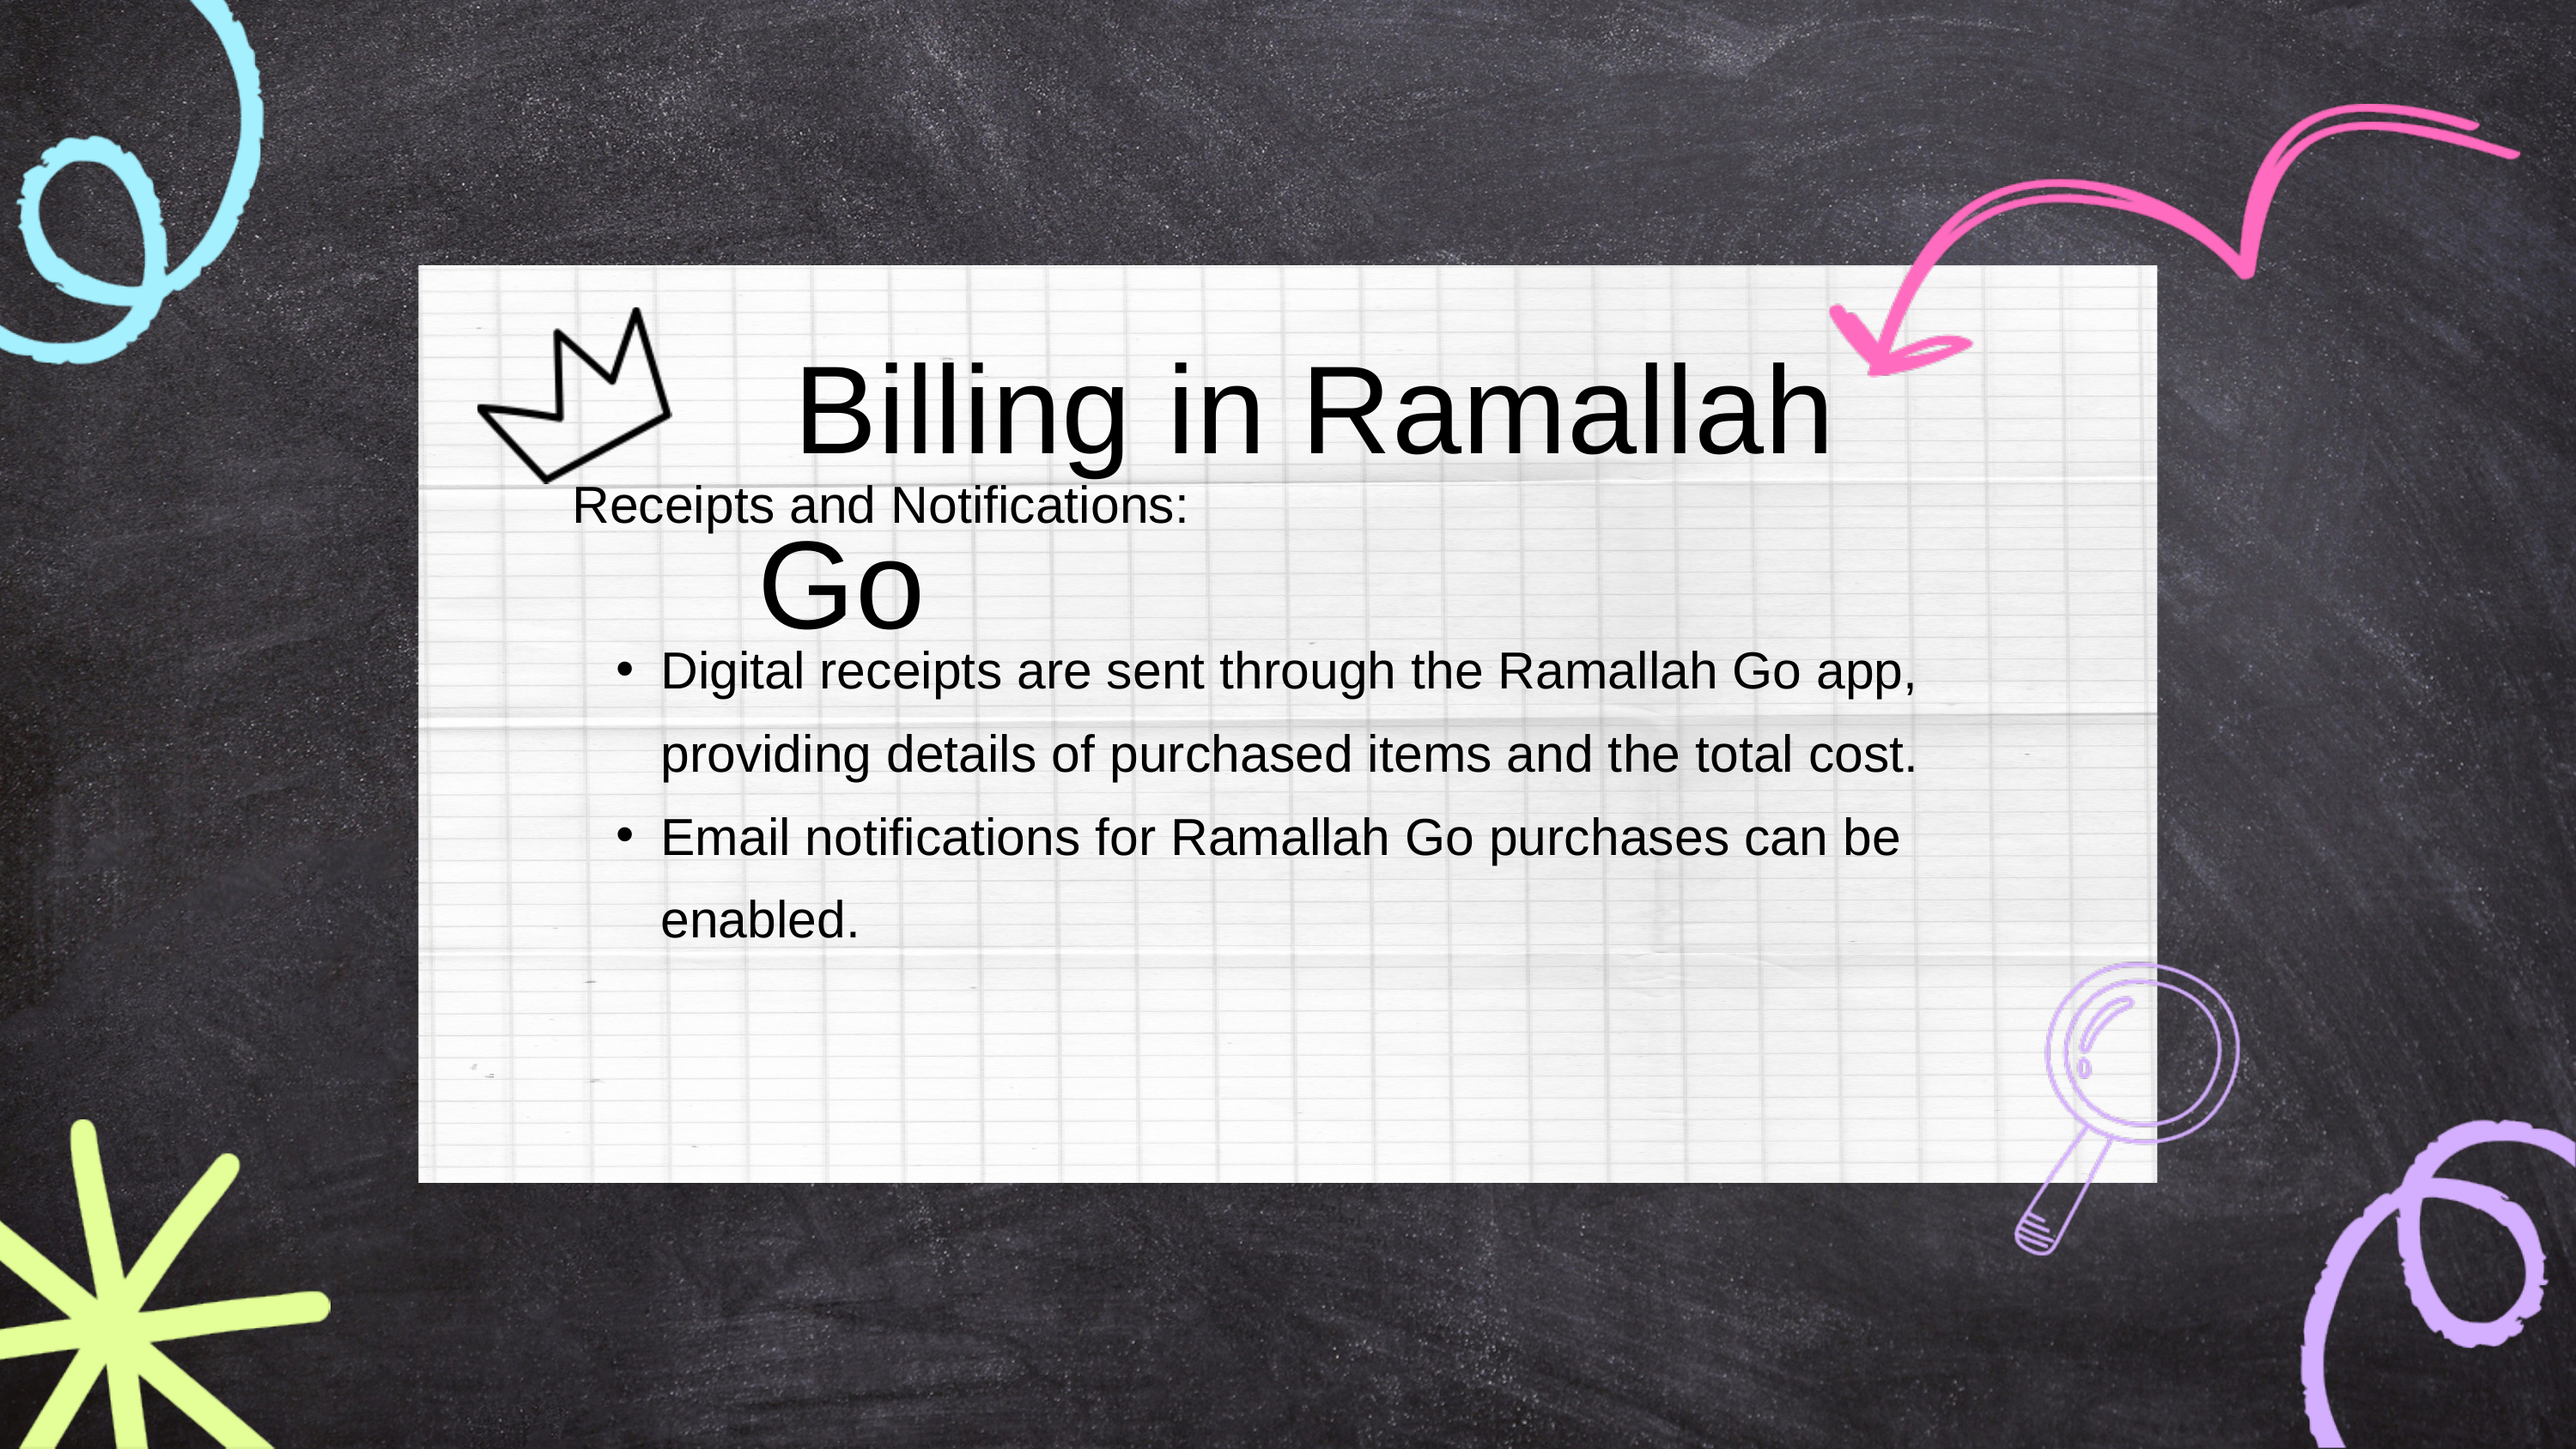

Billing in Ramallah Go

Receipts and Notifications:

Digital receipts are sent through the Ramallah Go app, providing details of purchased items and the total cost.
Email notifications for Ramallah Go purchases can be enabled.